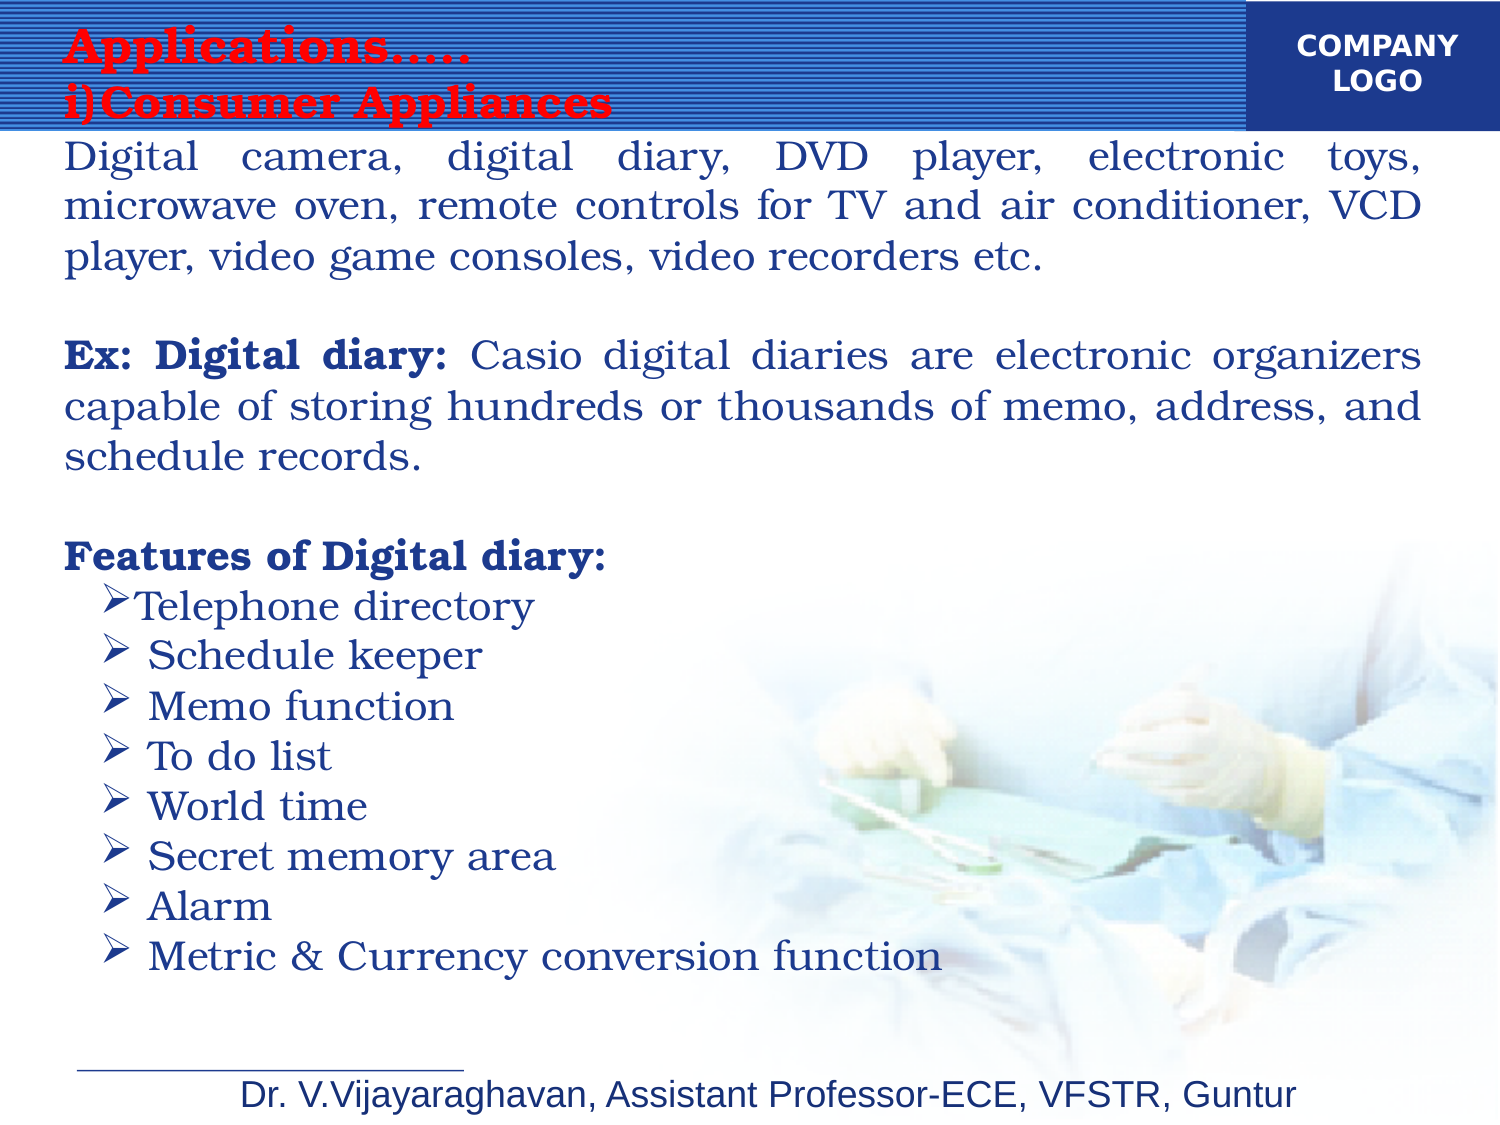

Applications…..
Consumer Appliances
Digital camera, digital diary, DVD player, electronic toys, microwave oven, remote controls for TV and air conditioner, VCD player, video game consoles, video recorders etc.

Ex: Digital diary: Casio digital diaries are electronic organizers capable of storing hundreds or thousands of memo, address, and schedule records.

Features of Digital diary:
Telephone directory
 Schedule keeper
 Memo function
 To do list
 World time
 Secret memory area
 Alarm
 Metric & Currency conversion function
Dr. V.Vijayaraghavan, Assistant Professor-ECE, VFSTR, Guntur